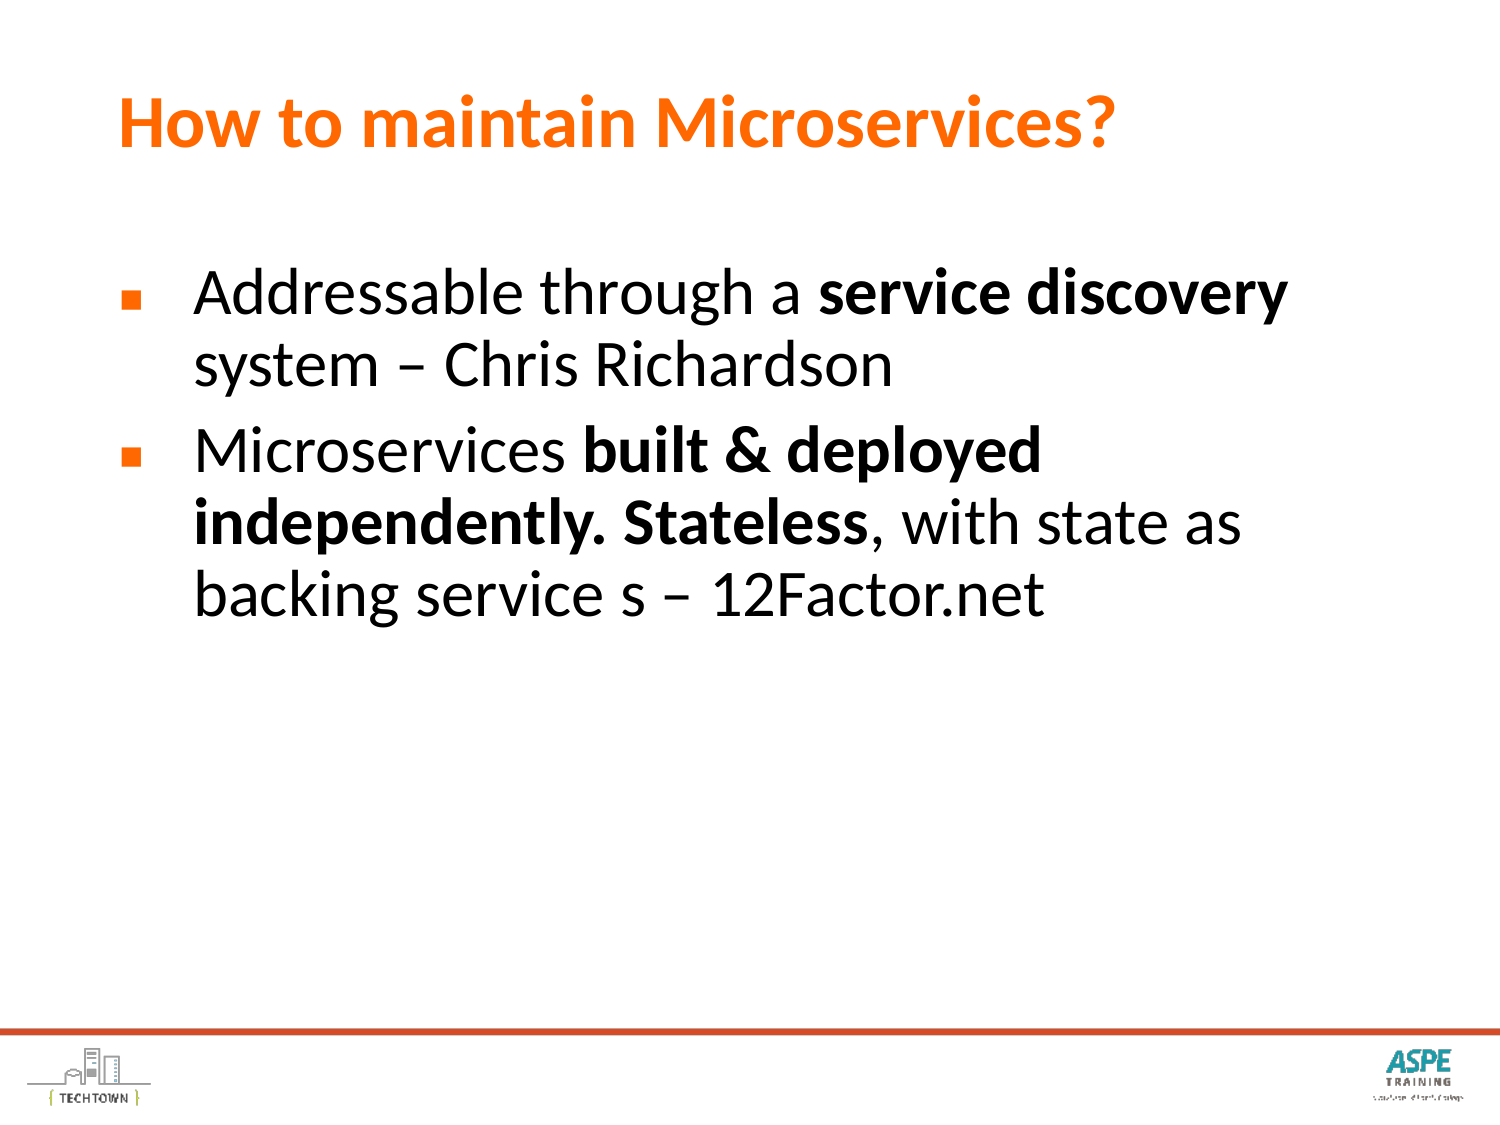

# How to maintain Microservices?
Addressable through a service discovery system – Chris Richardson
Microservices built & deployed independently. Stateless, with state as backing service s – 12Factor.net